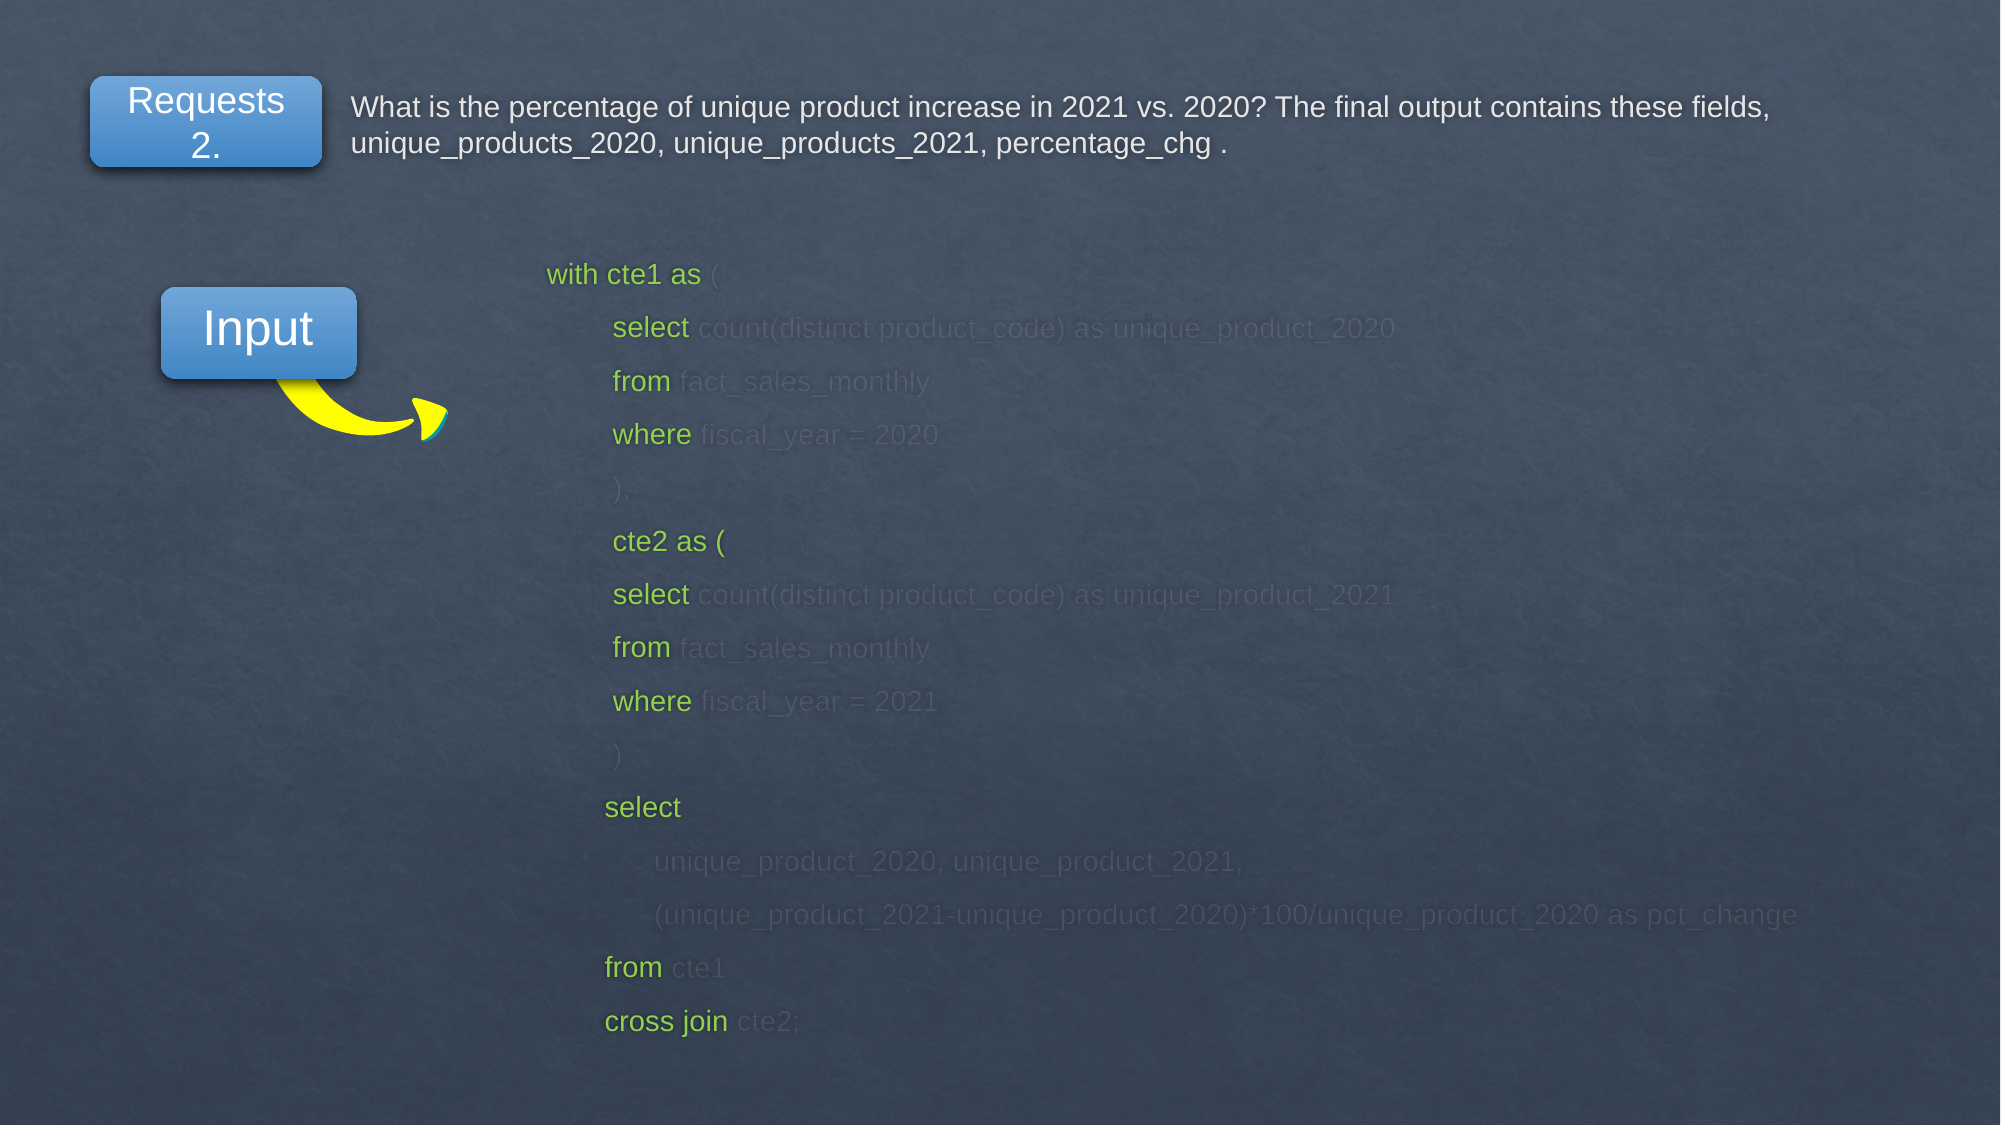

What is the percentage of unique product increase in 2021 vs. 2020? The final output contains these fields, unique_products_2020, unique_products_2021, percentage_chg .
Requests 2.
 with cte1 as (
         select count(distinct product_code) as unique_product_2020
         from fact_sales_monthly
         where fiscal_year = 2020
         ),
         cte2 as (
         select count(distinct product_code) as unique_product_2021
         from fact_sales_monthly
         where fiscal_year = 2021
         )
        select
              unique_product_2020, unique_product_2021,
              (unique_product_2021-unique_product_2020)*100/unique_product_2020 as pct_change
        from cte1
        cross join cte2;

Input